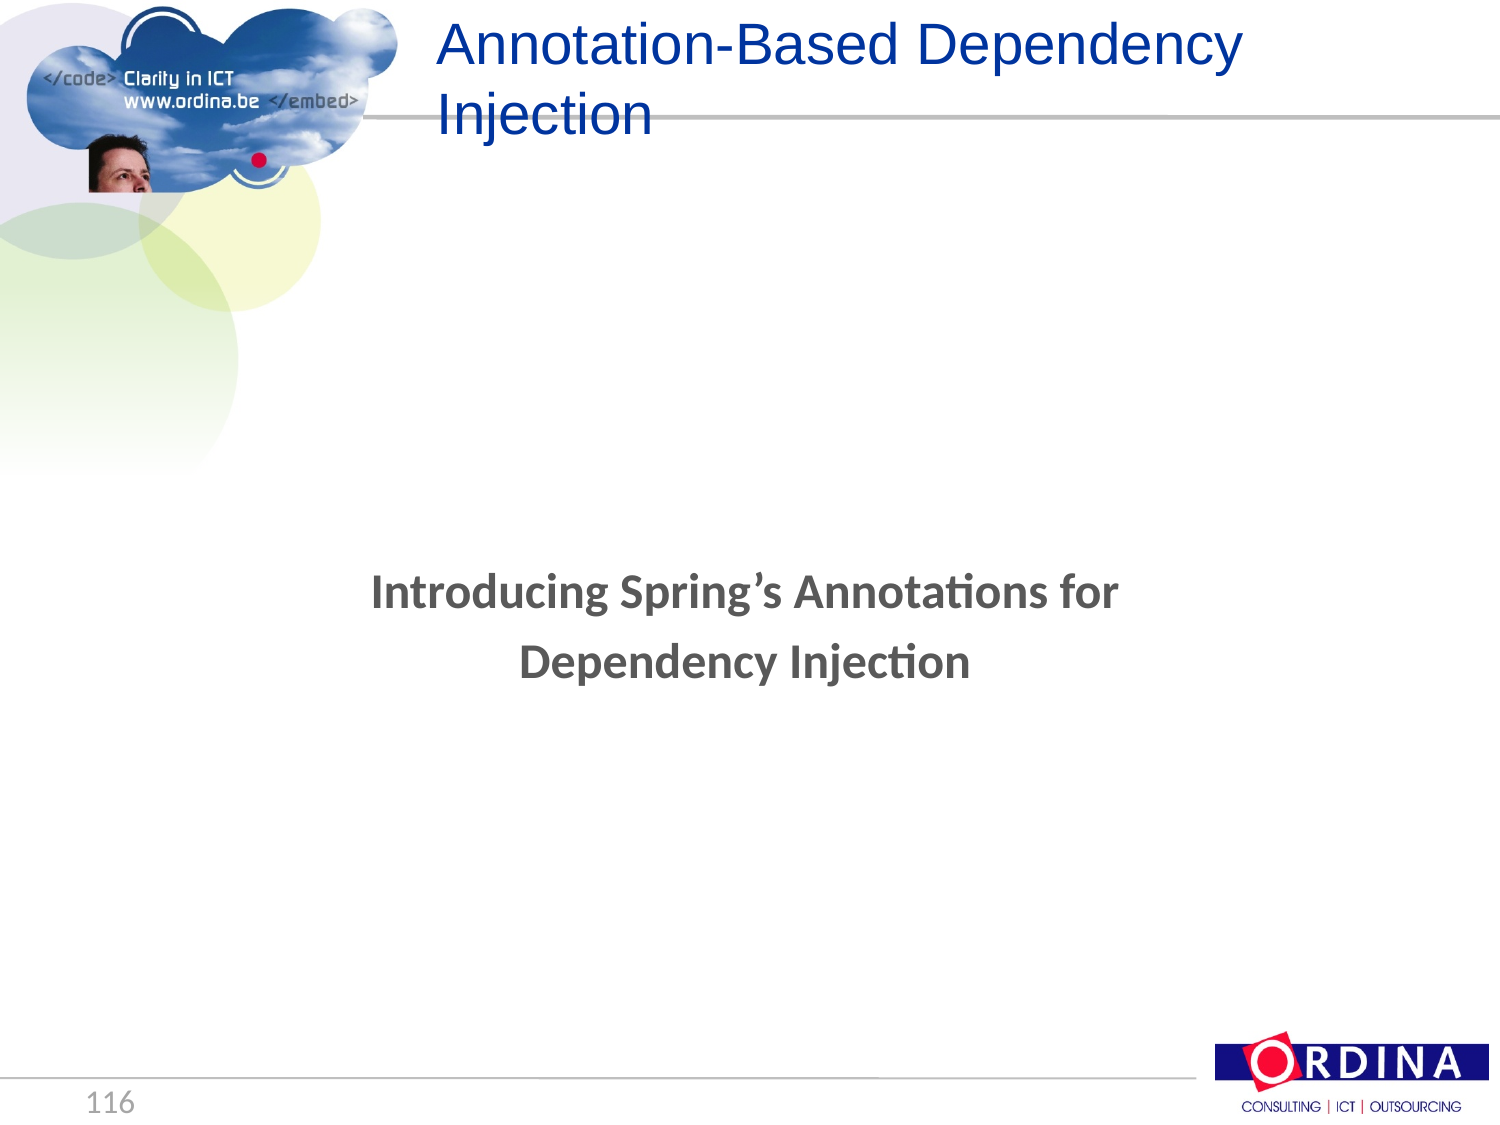

# Annotation-Based Dependency Injection
Introducing Spring’s Annotations for
Dependency Injection
116